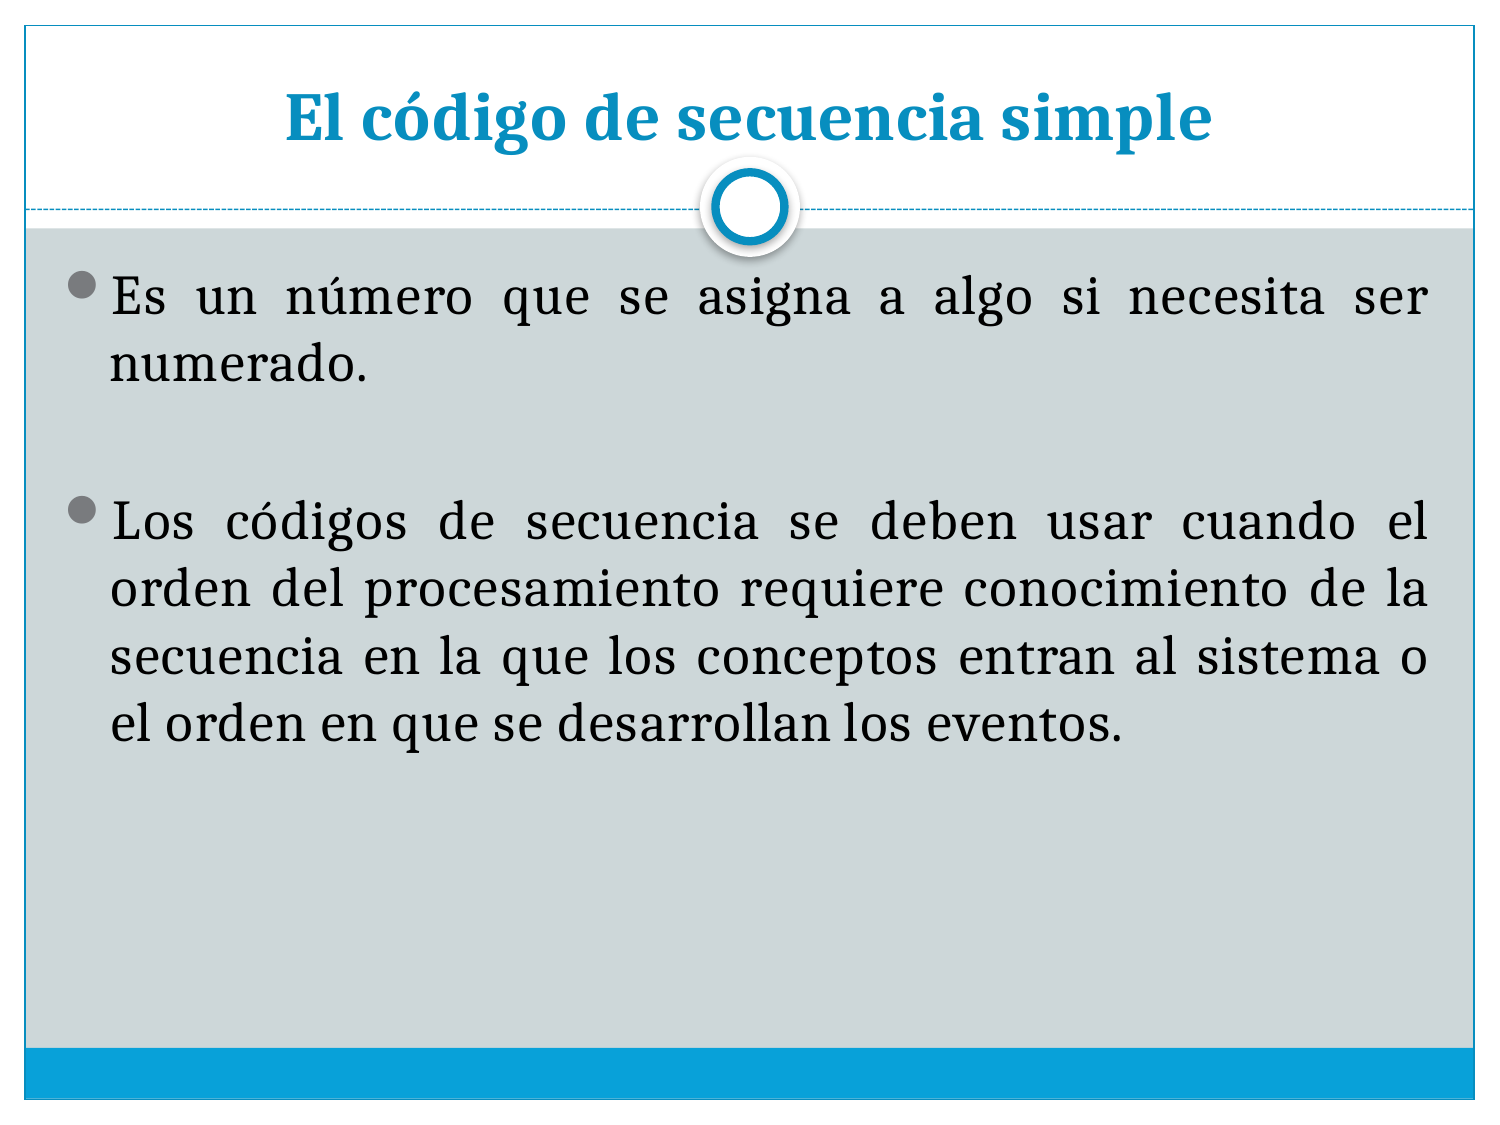

# El código de secuencia simple
Es un número que se asigna a algo si necesita ser numerado.

Los códigos de secuencia se deben usar cuando el orden del procesamiento requiere conocimiento de la secuencia en la que los conceptos entran al sistema o el orden en que se desarrollan los eventos.